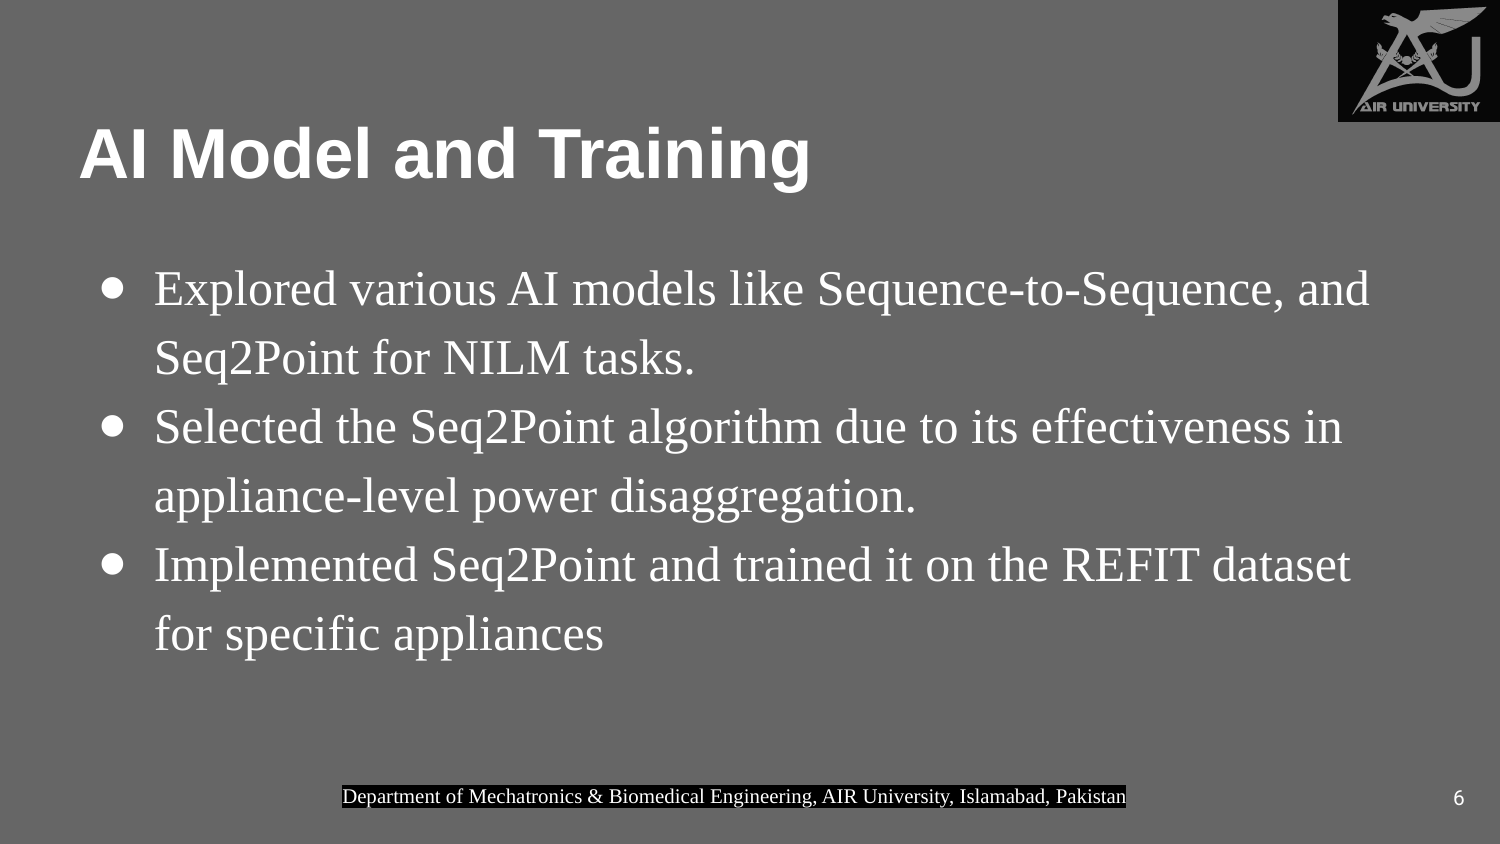

# AI Model and Training
Explored various AI models like Sequence-to-Sequence, and Seq2Point for NILM tasks.
Selected the Seq2Point algorithm due to its effectiveness in appliance-level power disaggregation.
Implemented Seq2Point and trained it on the REFIT dataset for specific appliances

6